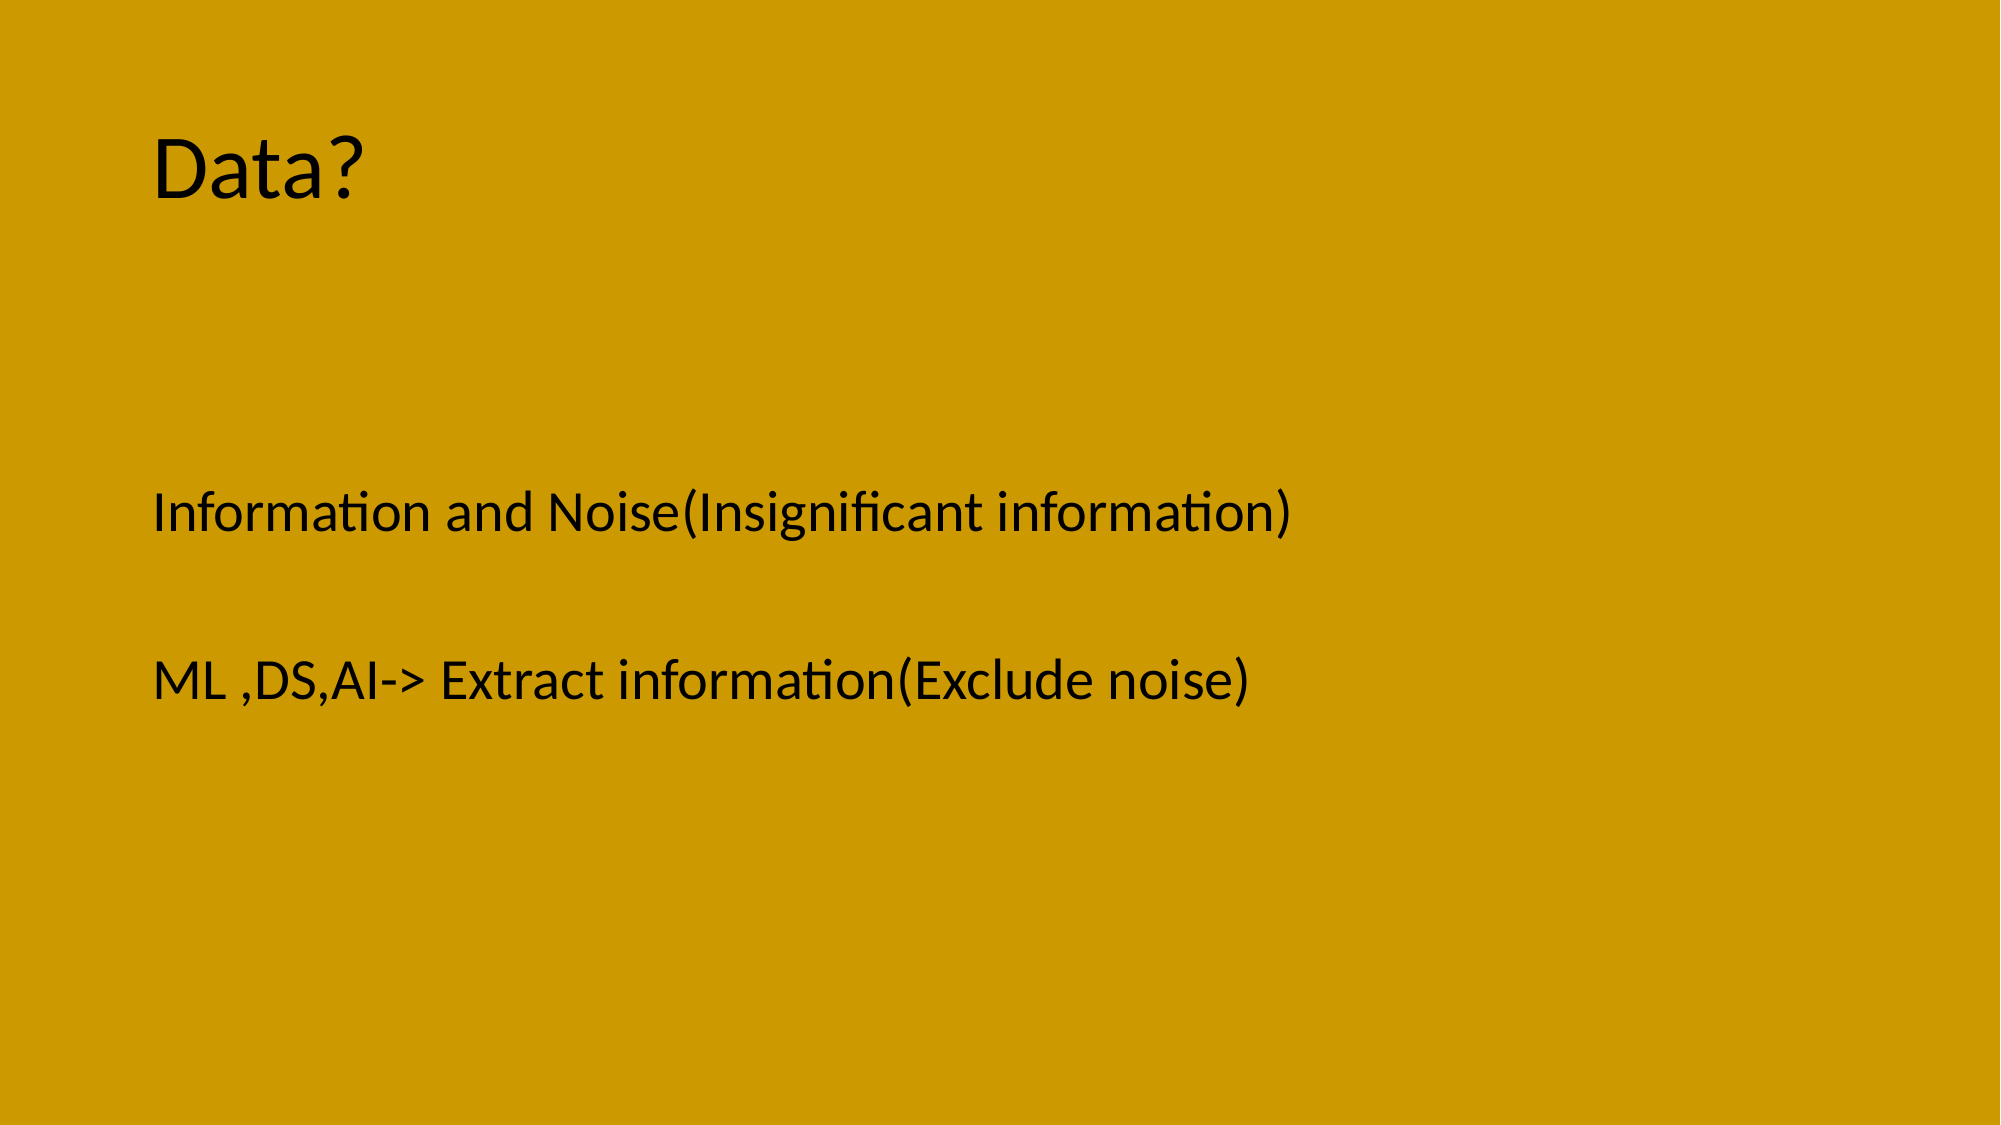

# Data?

Information and Noise(Insignificant information)

ML ,DS,AI-> Extract information(Exclude noise)